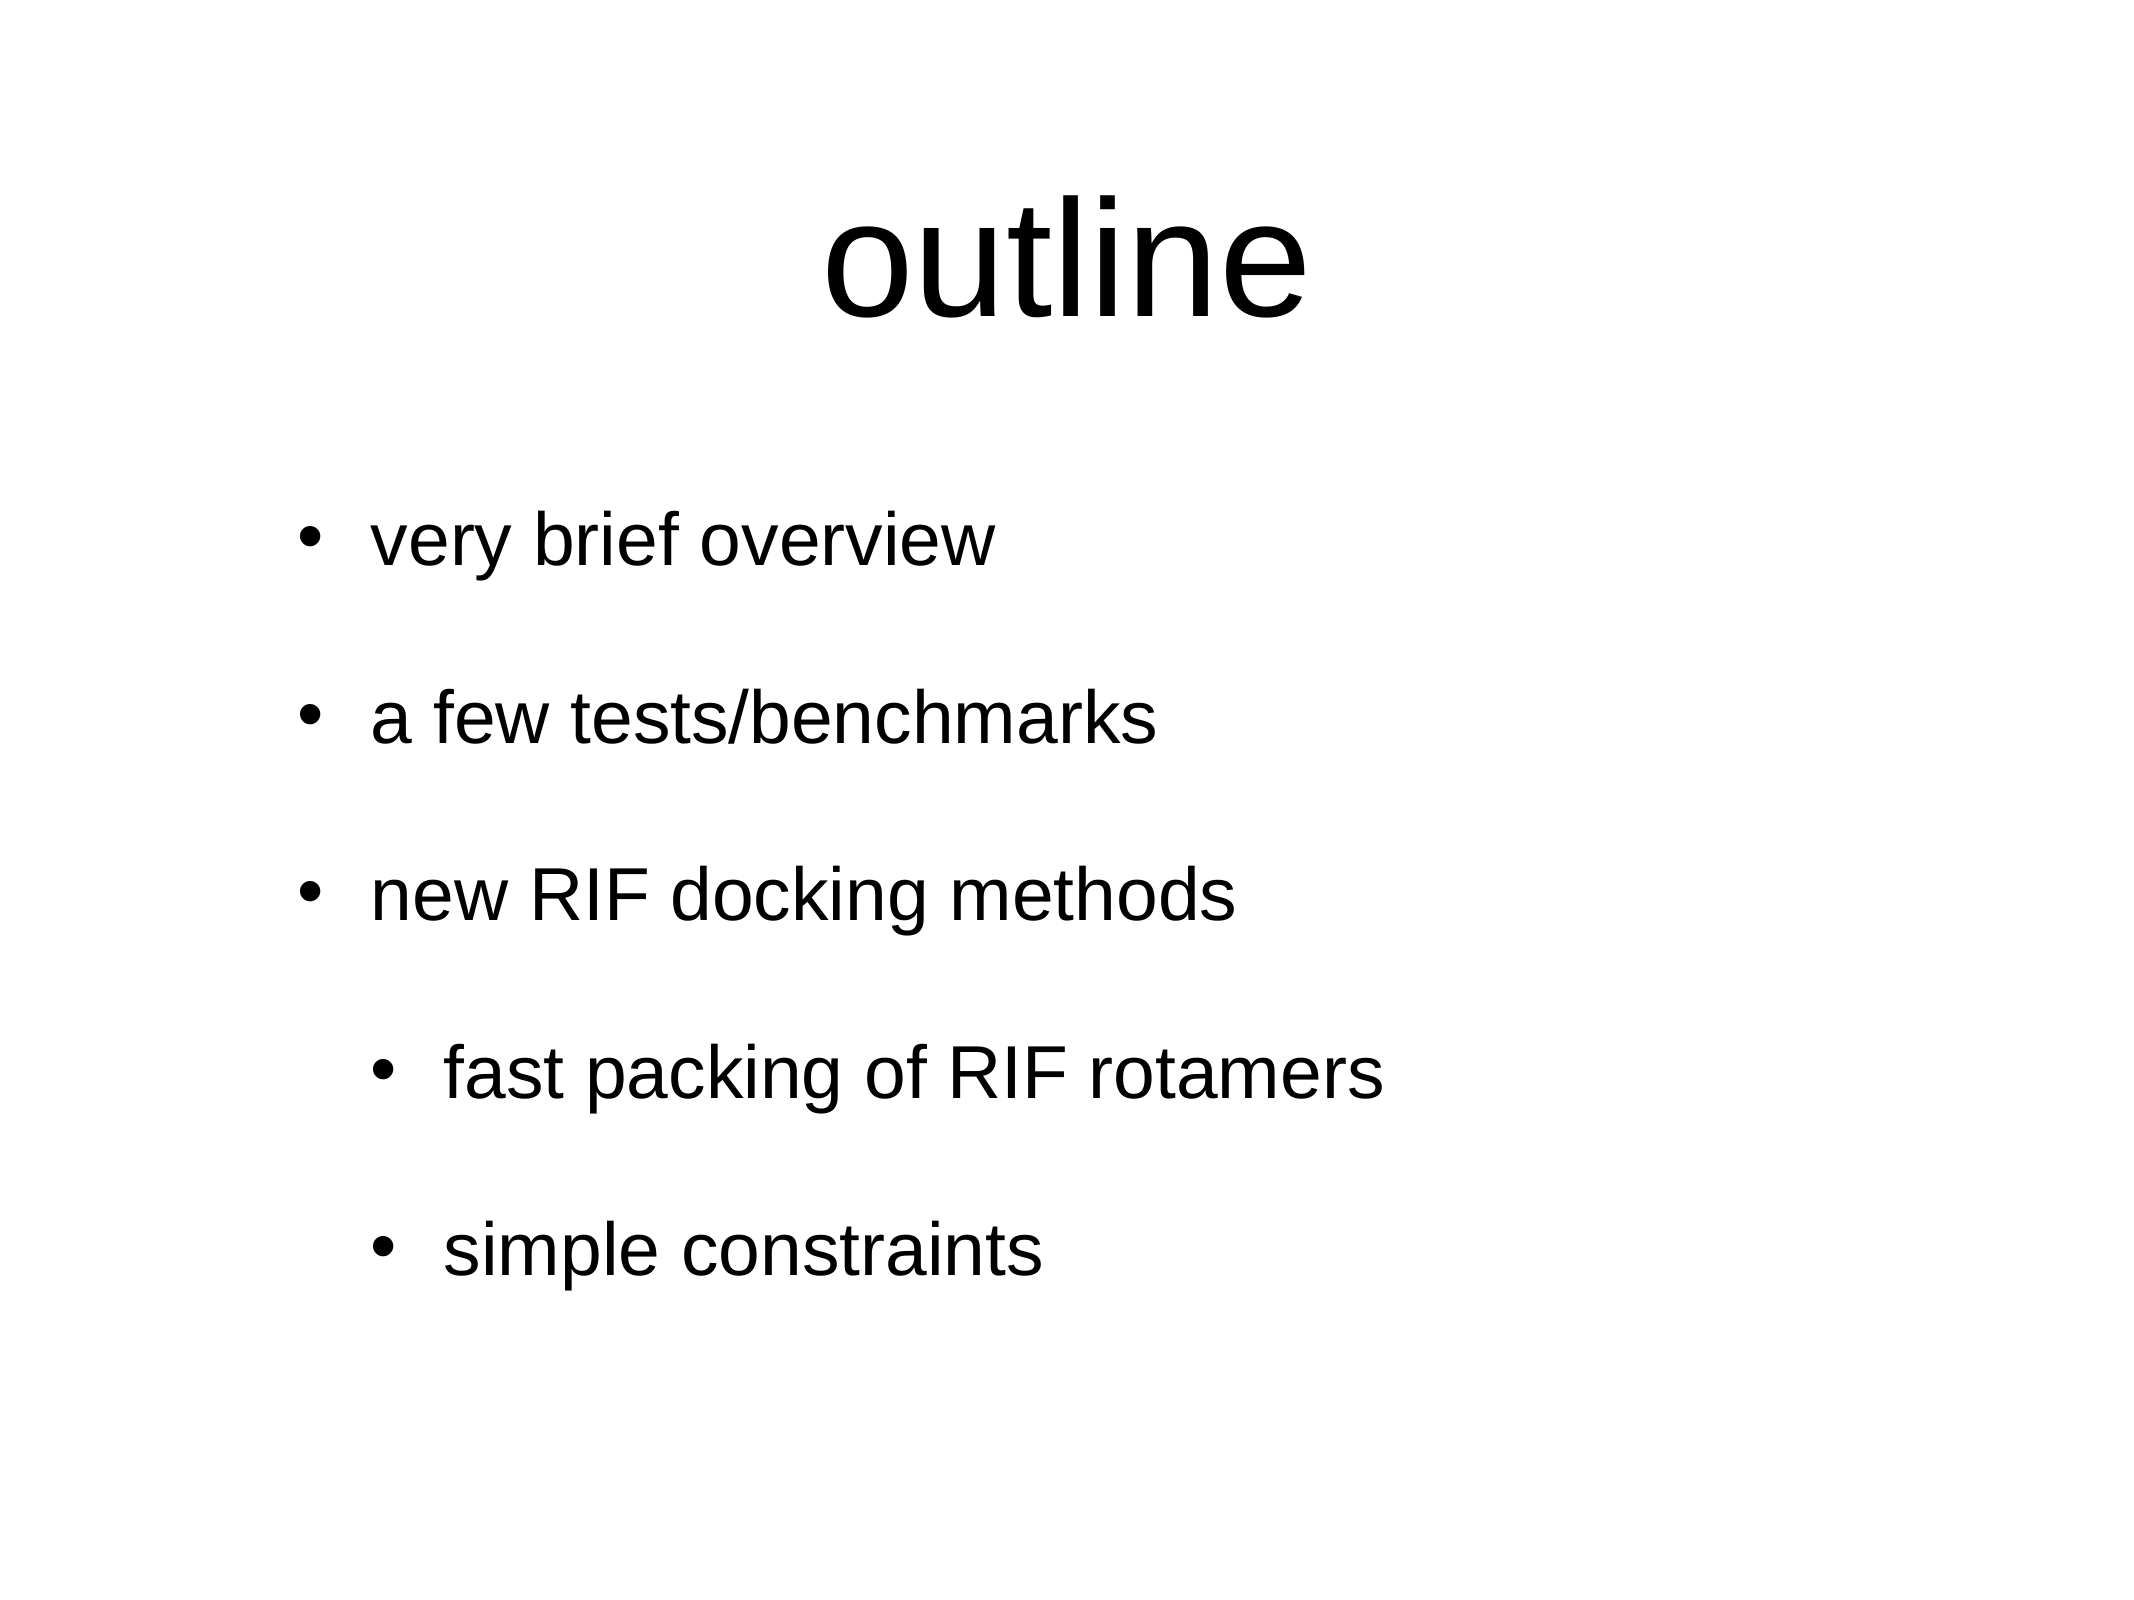

# outline
very brief overview
a few tests/benchmarks
new RIF docking methods
fast packing of RIF rotamers
simple constraints